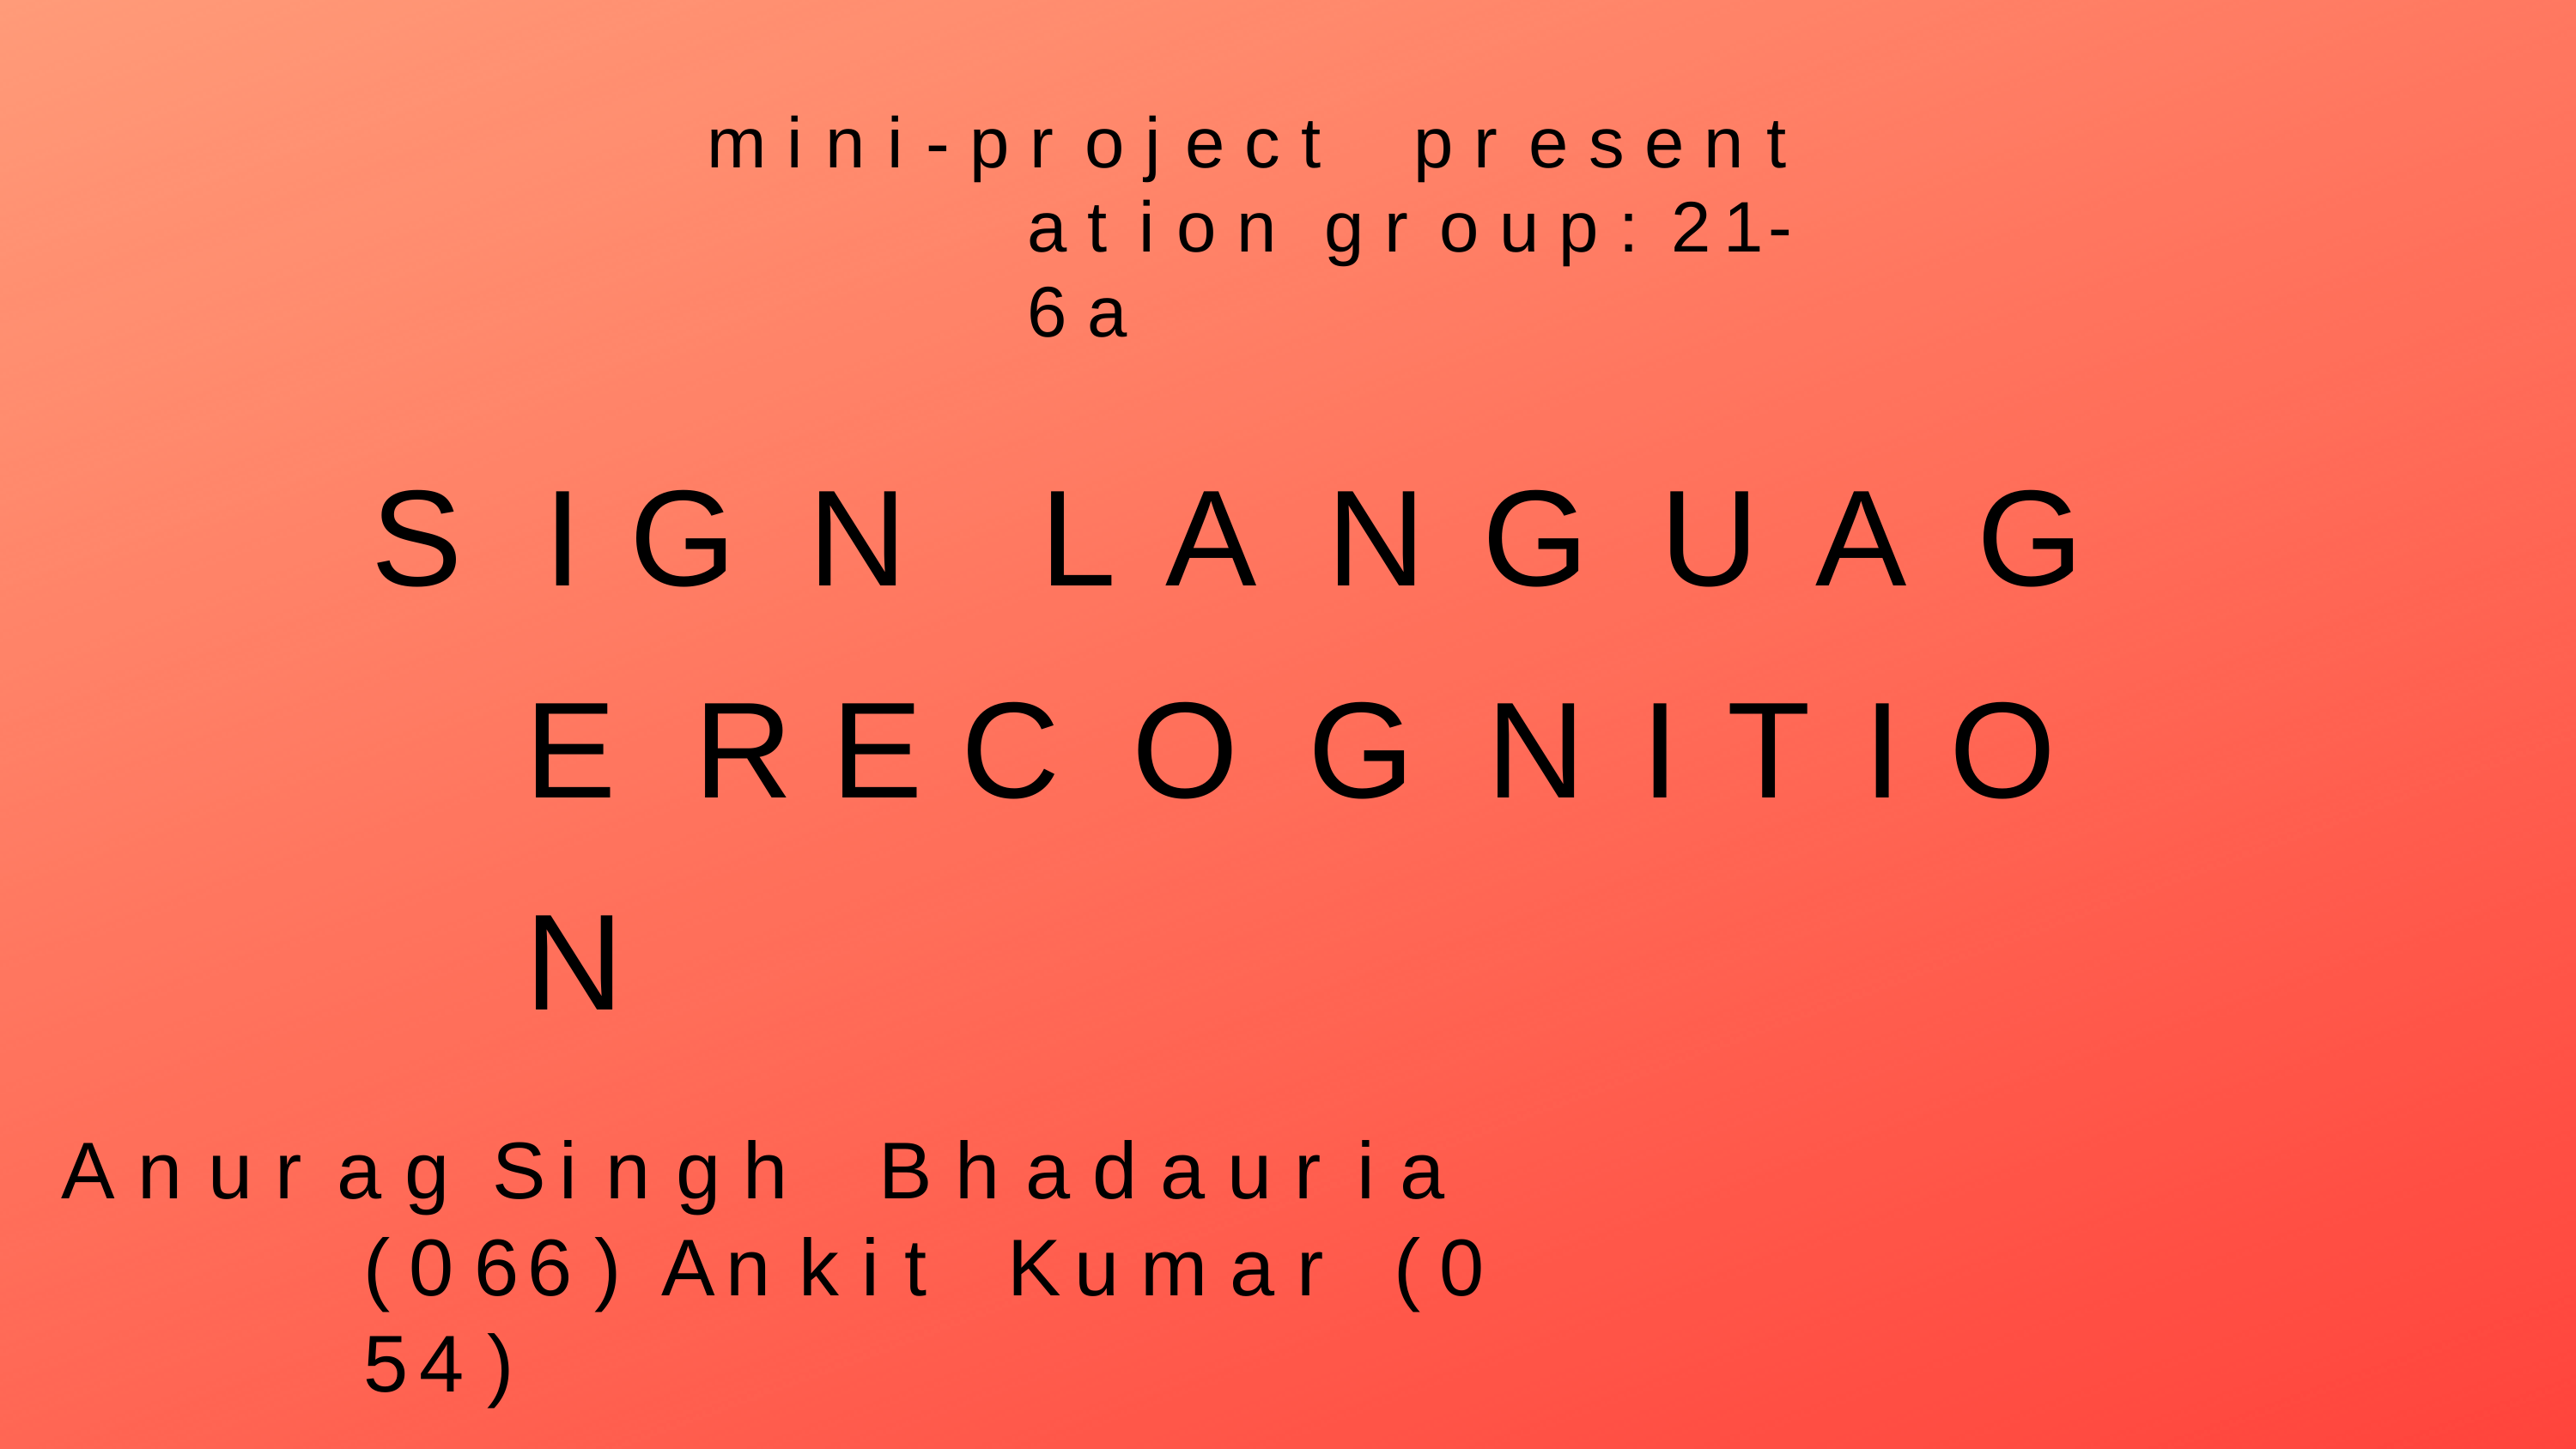

m i n i - p r o j e c t	p r e s e n t a t i o n  g r o u p :	2 1 - 6 a
# S I G N	L A N G U A G E  R E C O G N I T I O N
A n u r a g	S  i n g h	B h a d a u r i a	( 0 6 6 )  A n k i t	K u m a r	( 0 5 4 )